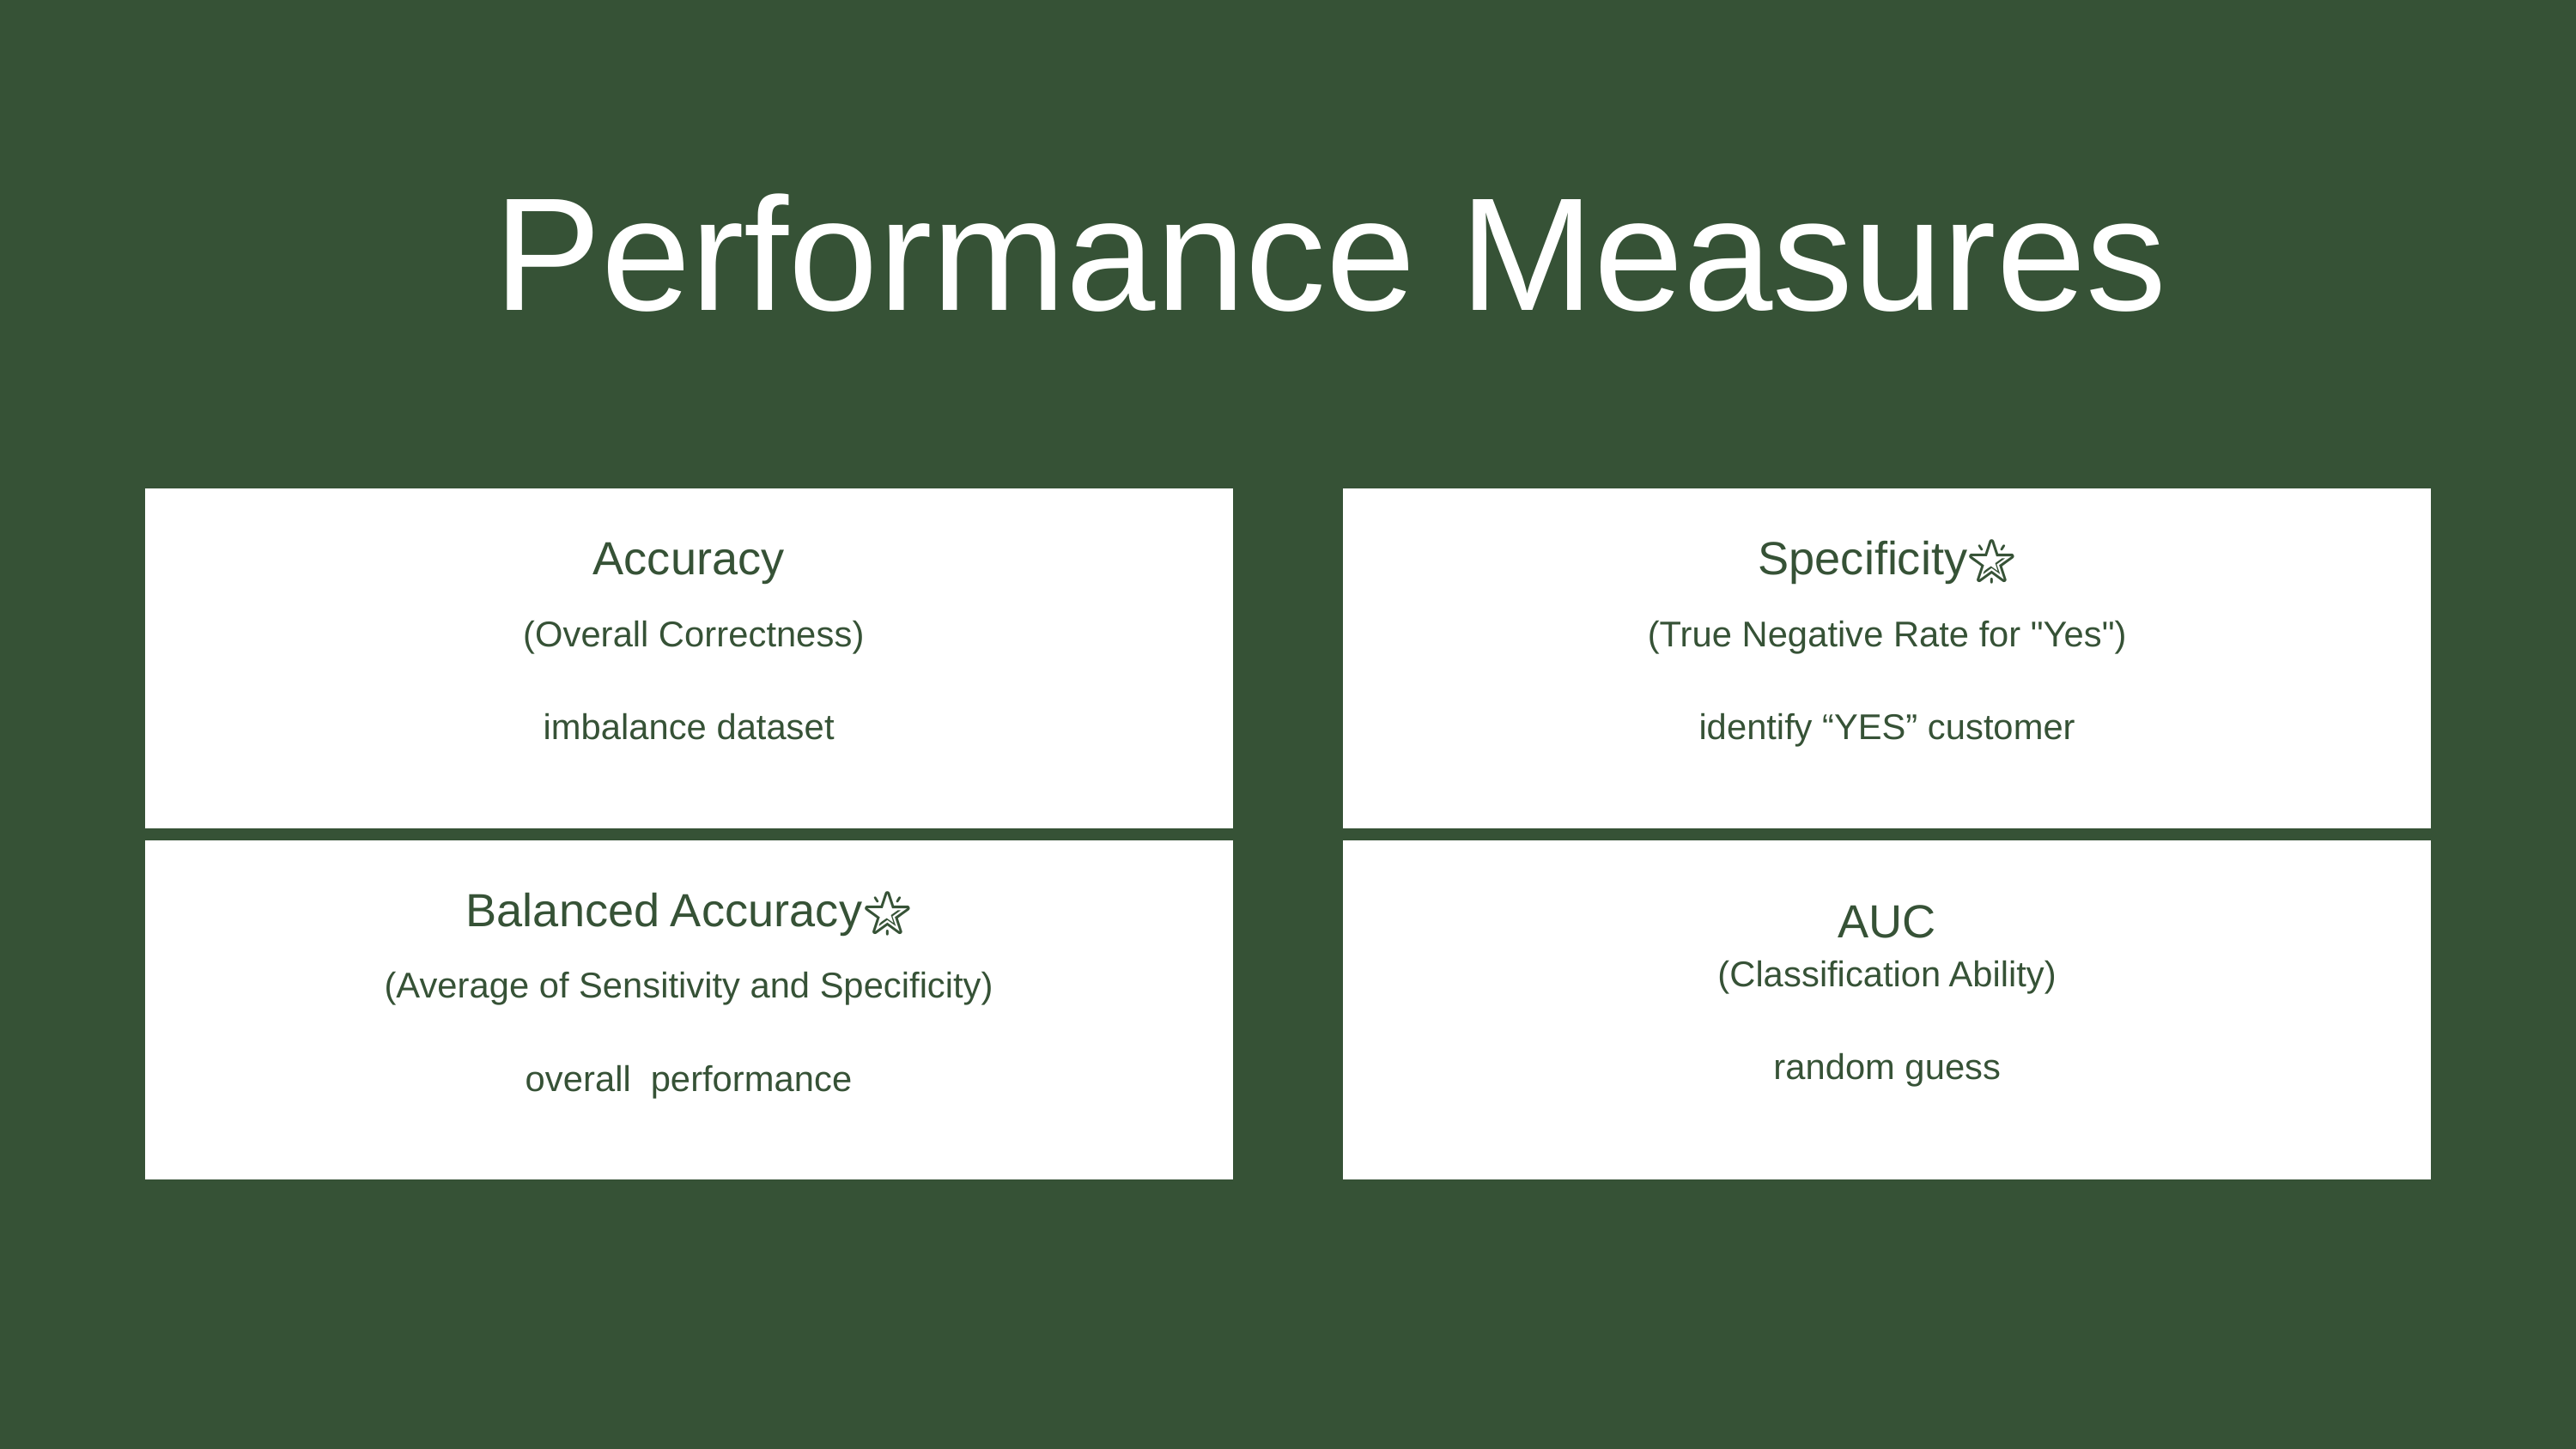

Performance Measures

Accuracy

 (Overall Correctness)

imbalance dataset

Specificity🌟

(True Negative Rate for "Yes")

identify “YES” customer

Balanced Accuracy🌟

(Average of Sensitivity and Specificity)

overall  performance

AUC
(Classification Ability)

random guess